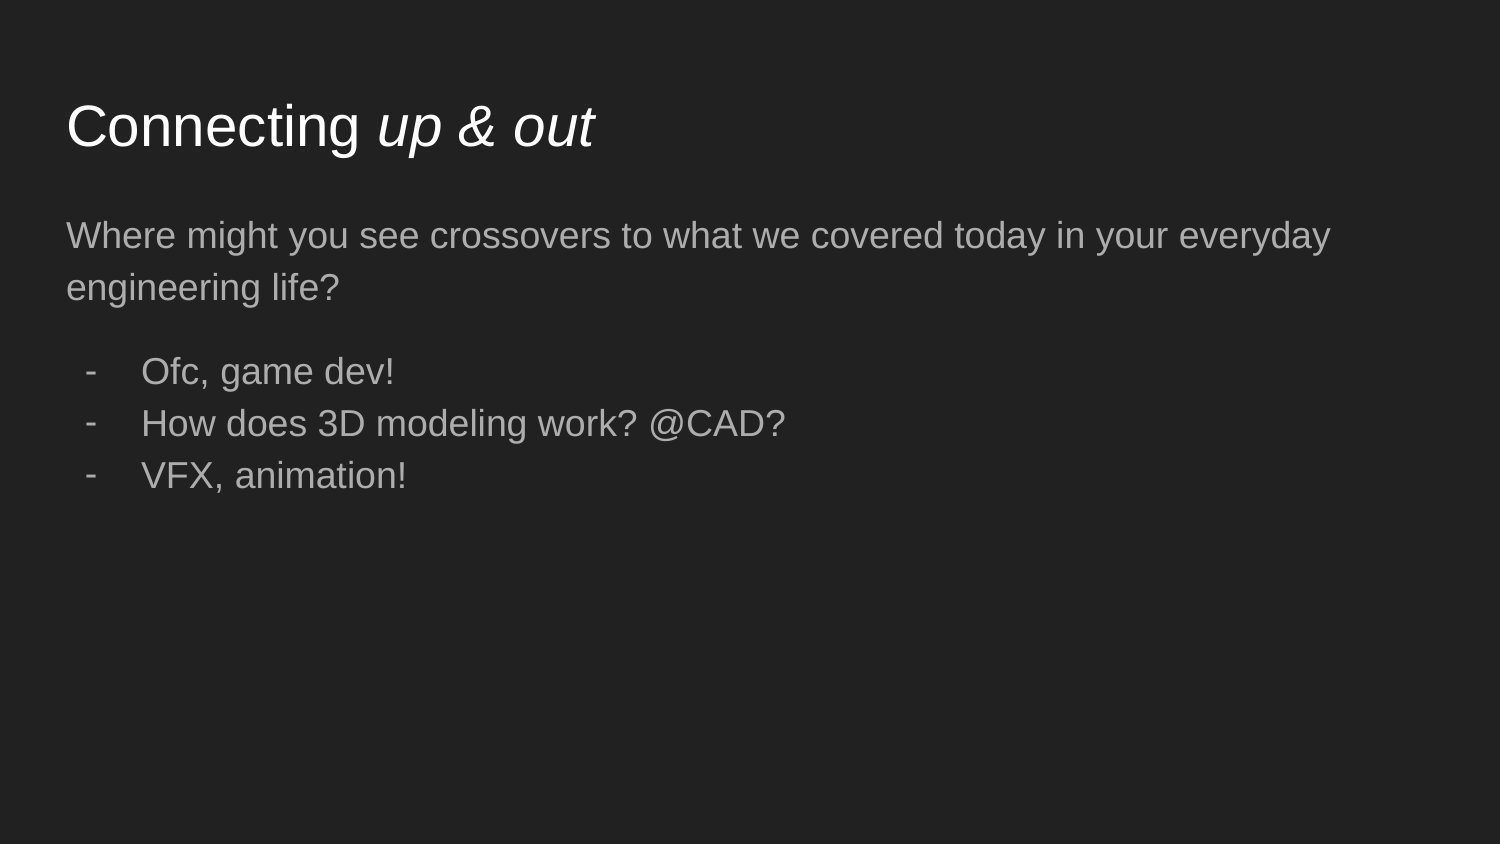

# Connecting up & out
Where might you see crossovers to what we covered today in your everyday engineering life?
Ofc, game dev!
How does 3D modeling work? @CAD?
VFX, animation!